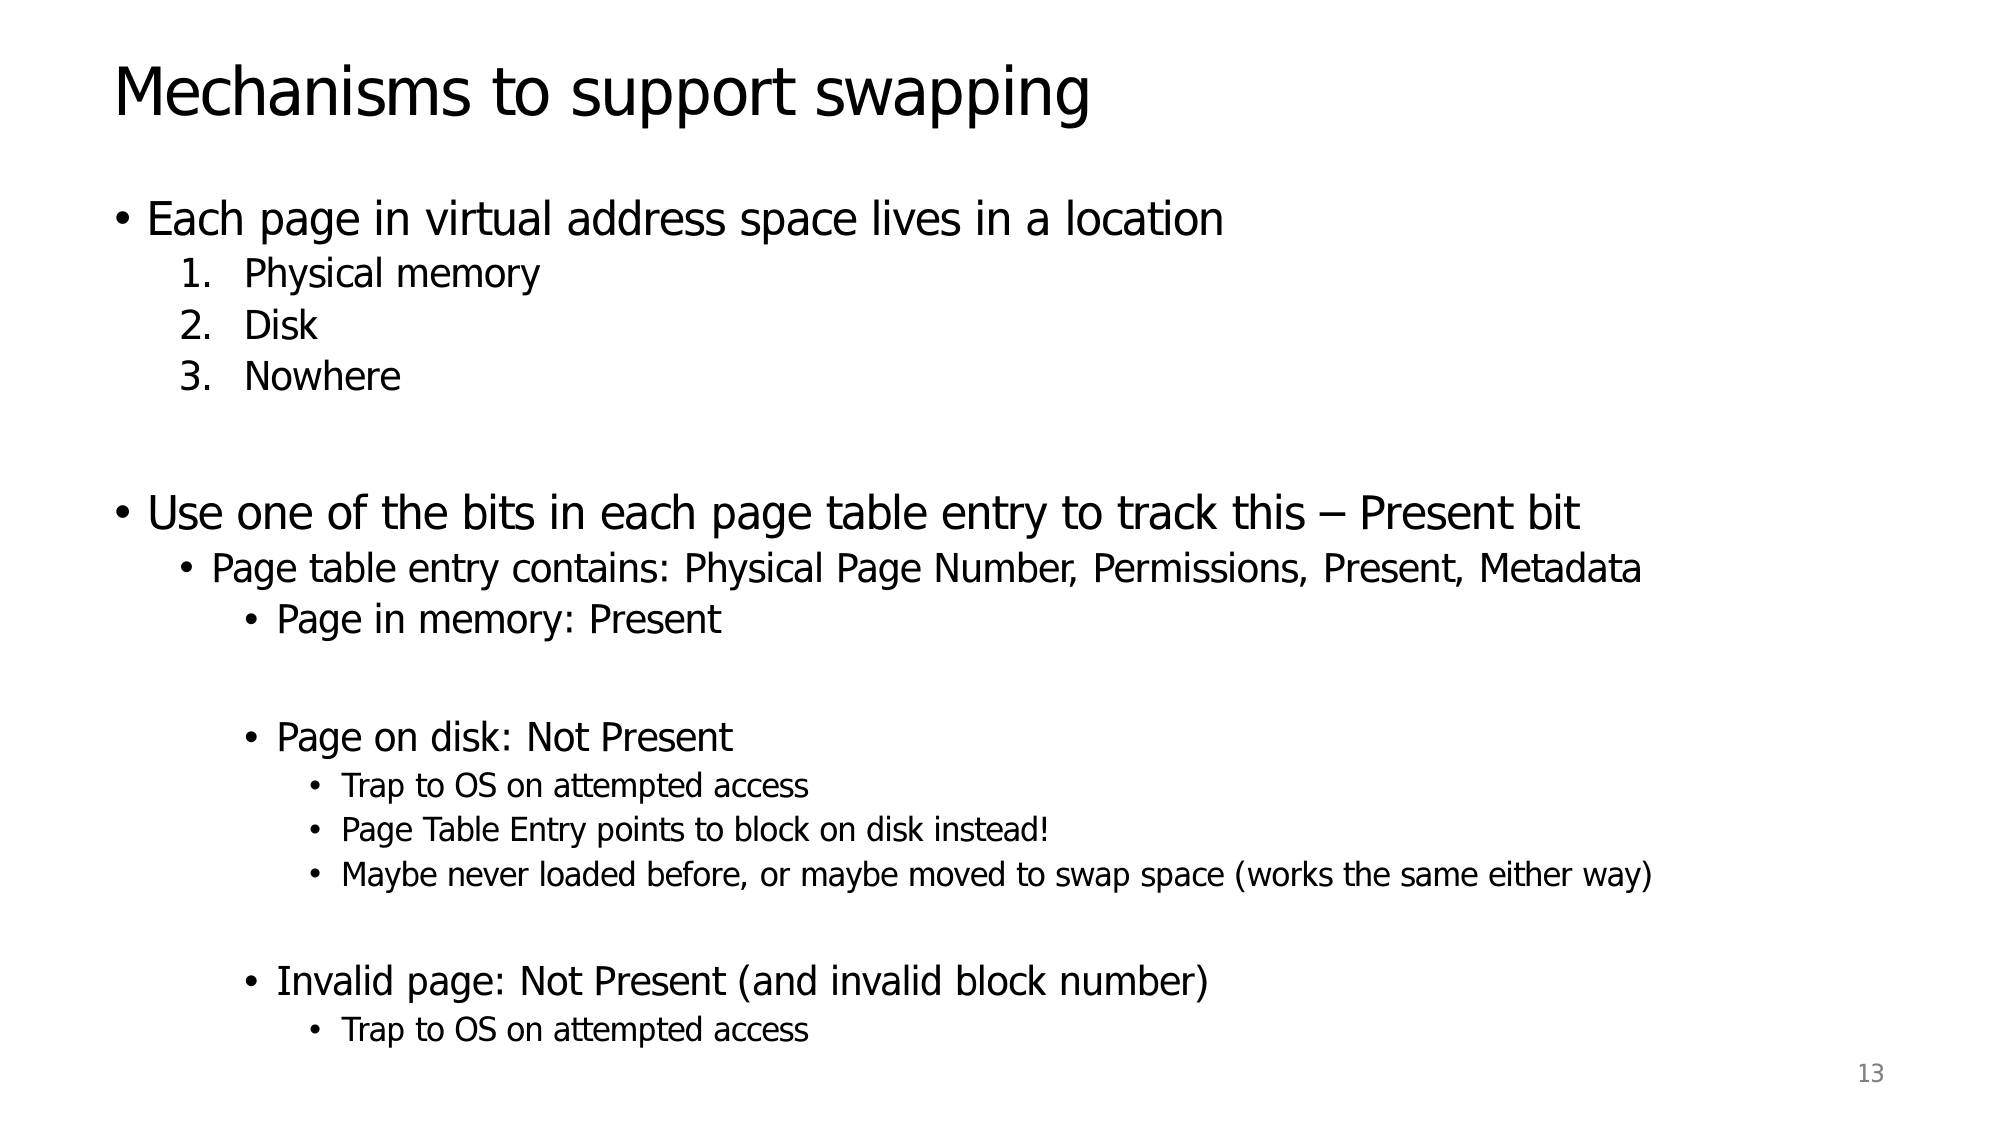

# Mechanisms to support swapping
Each page in virtual address space lives in a location
Physical memory
Disk
Nowhere

Use one of the bits in each page table entry to track this – Present bit
Page table entry contains: Physical Page Number, Permissions, Present, Metadata
Page in memory: Present

Page on disk: Not Present
Trap to OS on attempted access
Page Table Entry points to block on disk instead!
Maybe never loaded before, or maybe moved to swap space (works the same either way)

Invalid page: Not Present (and invalid block number)
Trap to OS on attempted access
13